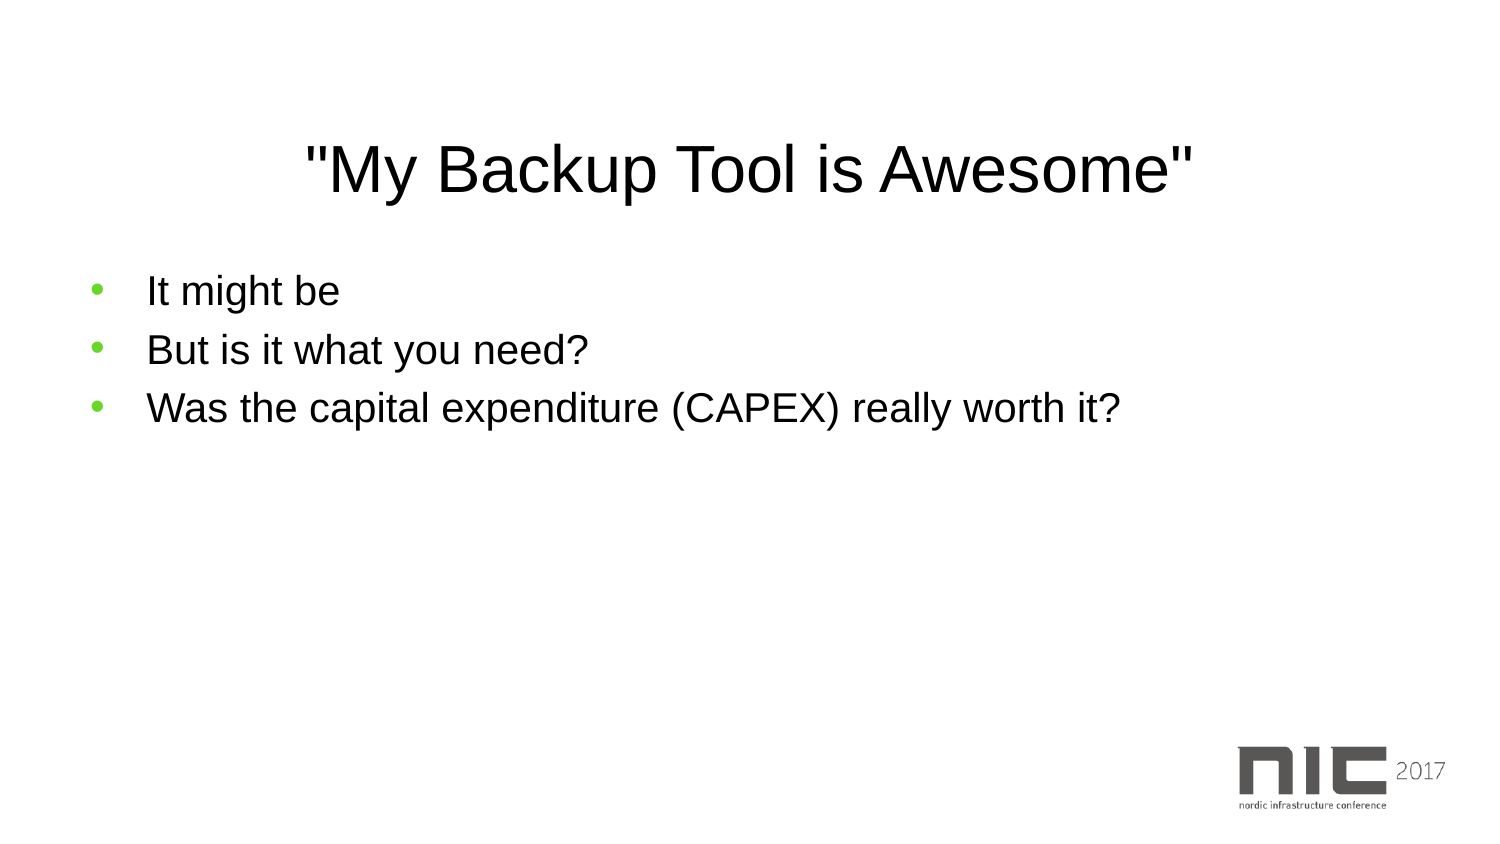

# "My Backup Tool is Awesome"
It might be
But is it what you need?
Was the capital expenditure (CAPEX) really worth it?